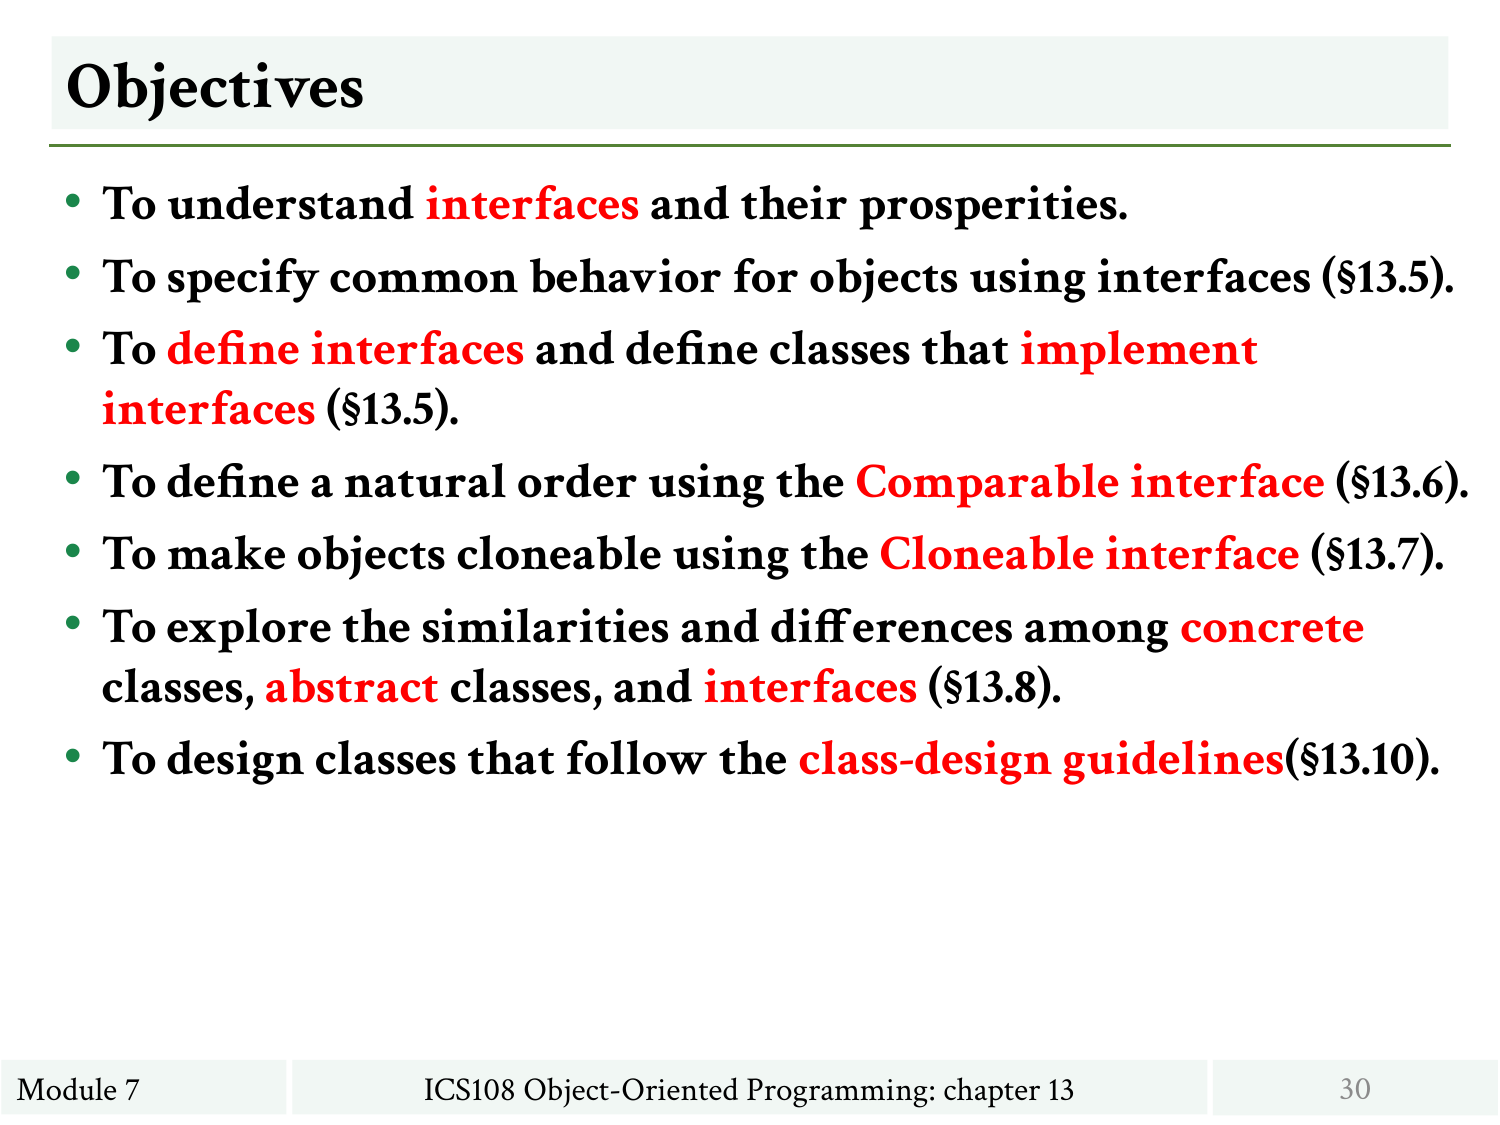

# Objectives
To understand interfaces and their prosperities.
To specify common behavior for objects using interfaces (§13.5).
To define interfaces and define classes that implement interfaces (§13.5).
To define a natural order using the Comparable interface (§13.6).
To make objects cloneable using the Cloneable interface (§13.7).
To explore the similarities and differences among concrete classes, abstract classes, and interfaces (§13.8).
To design classes that follow the class-design guidelines(§13.10).

30